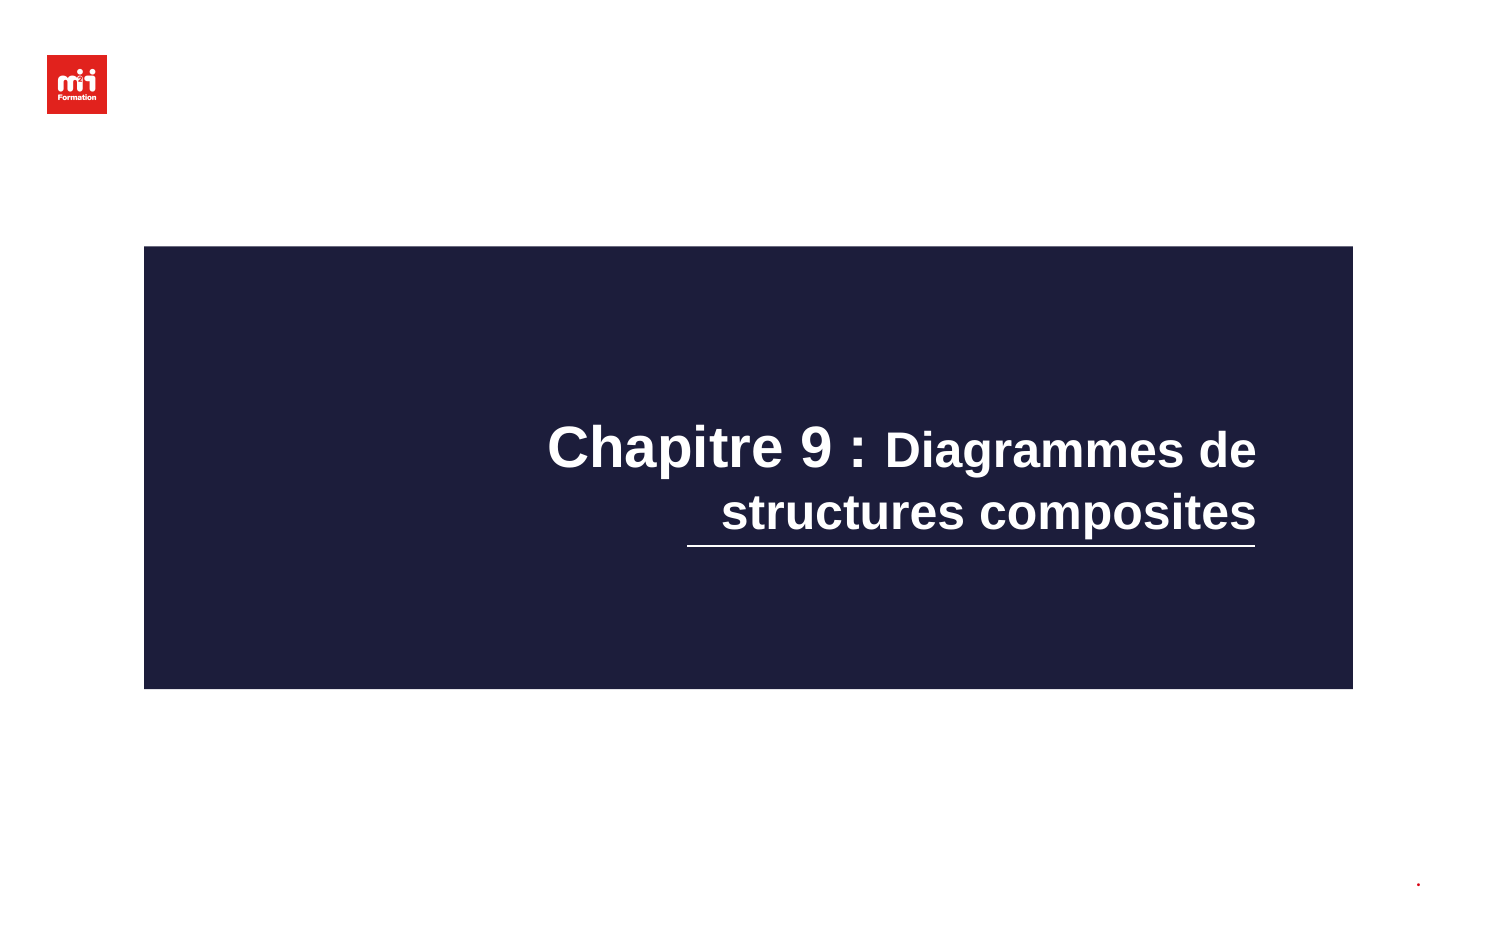

# Chapitre 9 : Diagrammes de structures composites